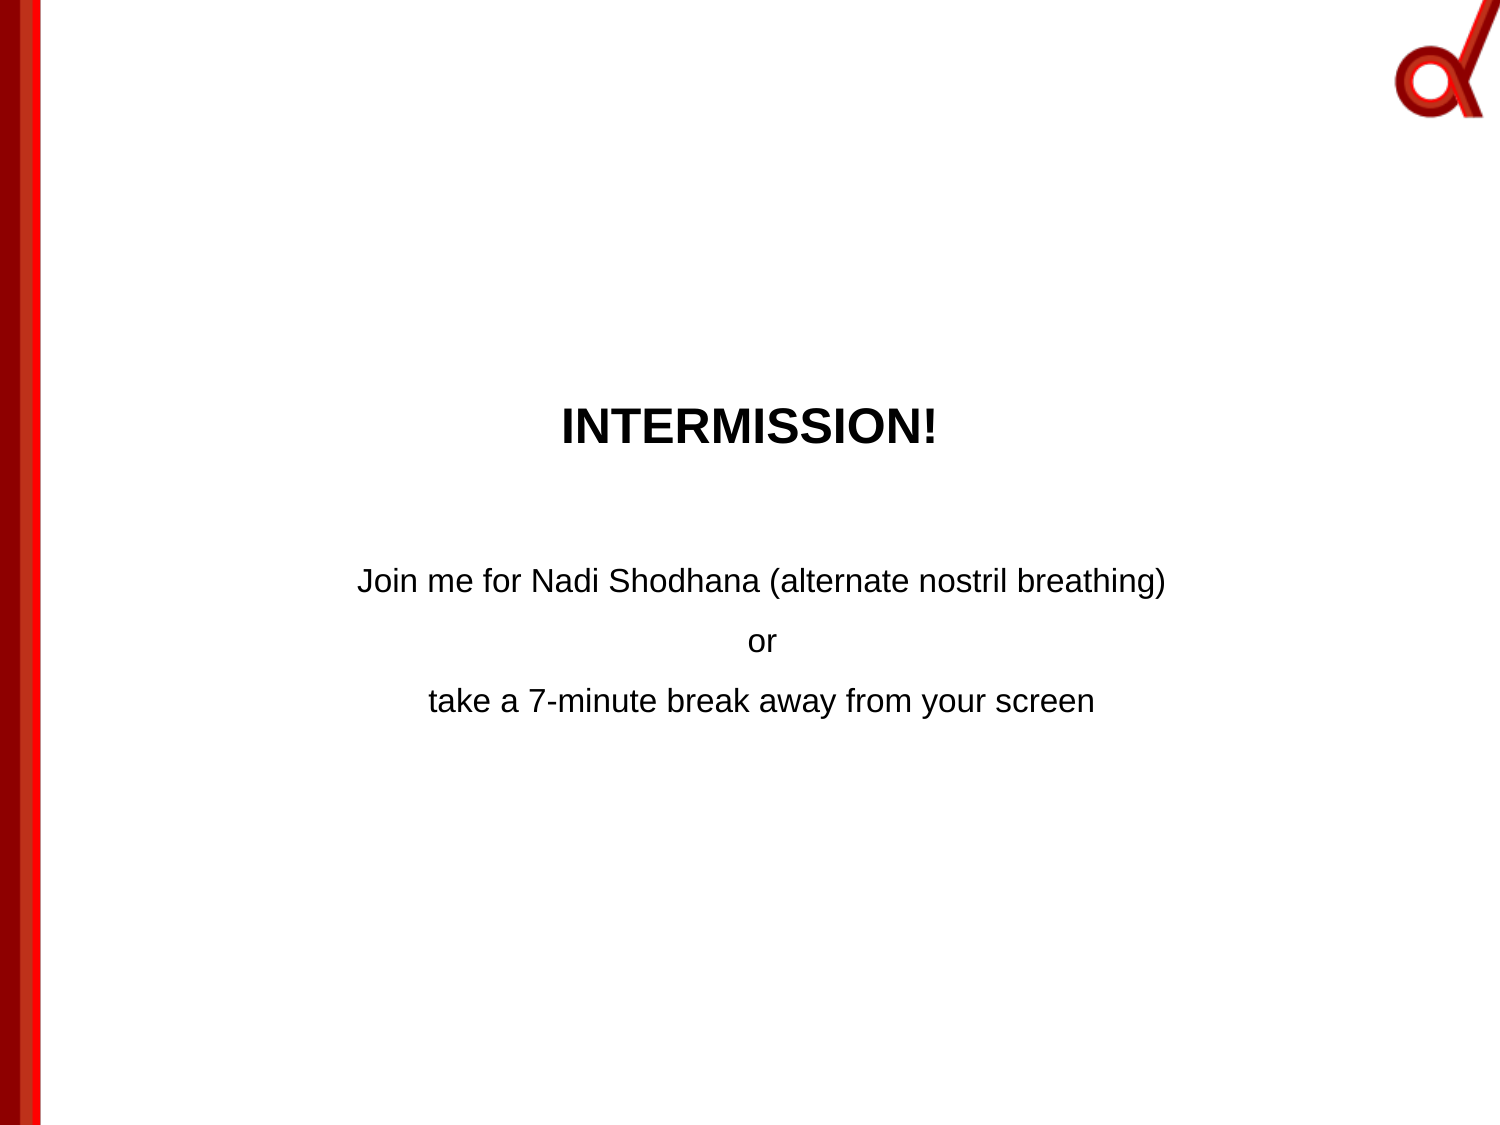

INTERMISSION!
Join me for Nadi Shodhana (alternate nostril breathing)
or
take a 7-minute break away from your screen